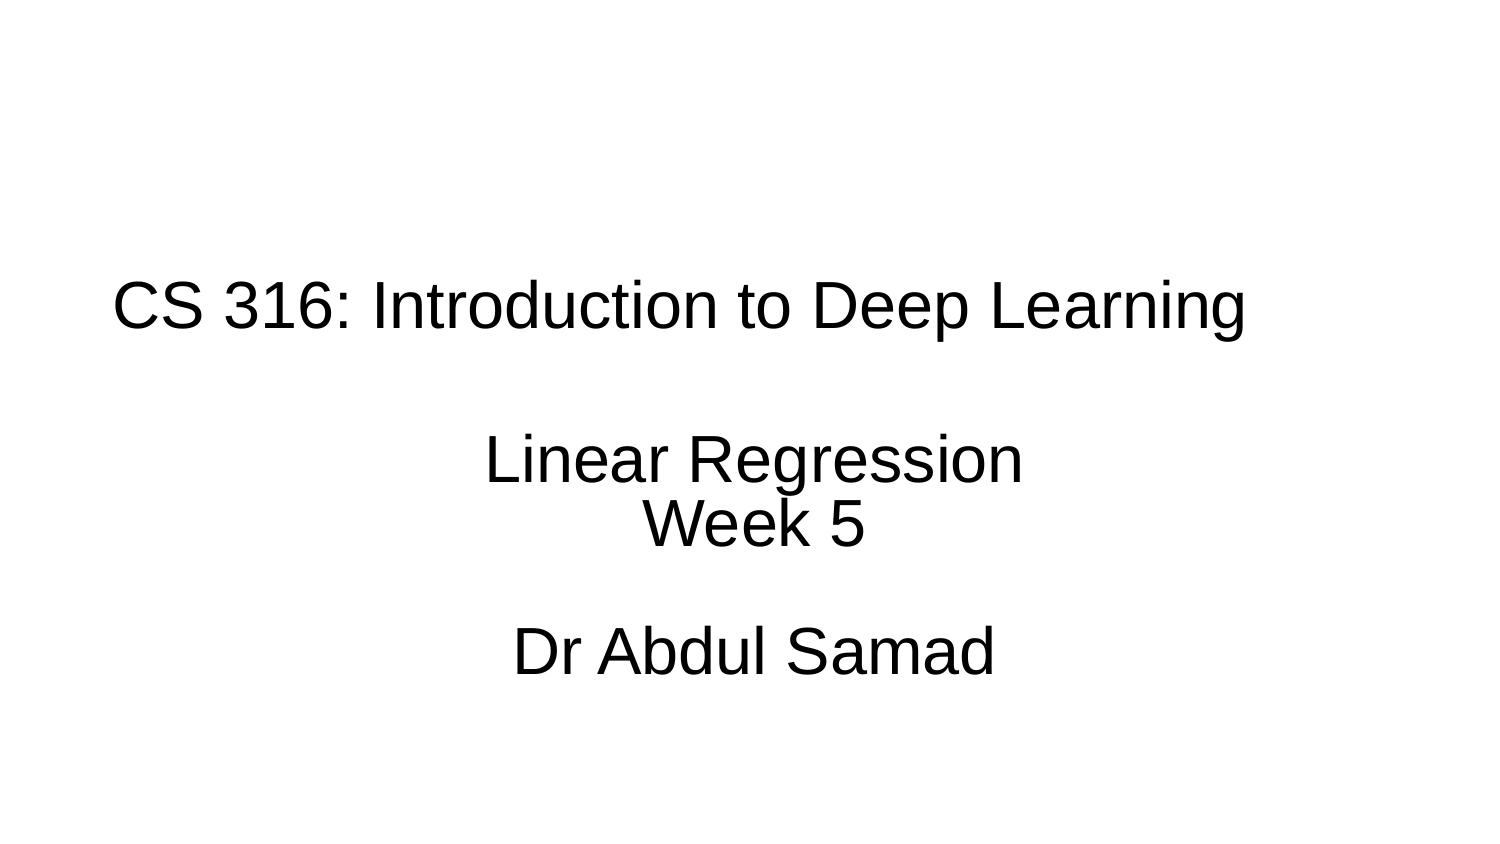

# CS 316: Introduction to Deep Learning
Linear Regression
Week 5

Dr Abdul Samad